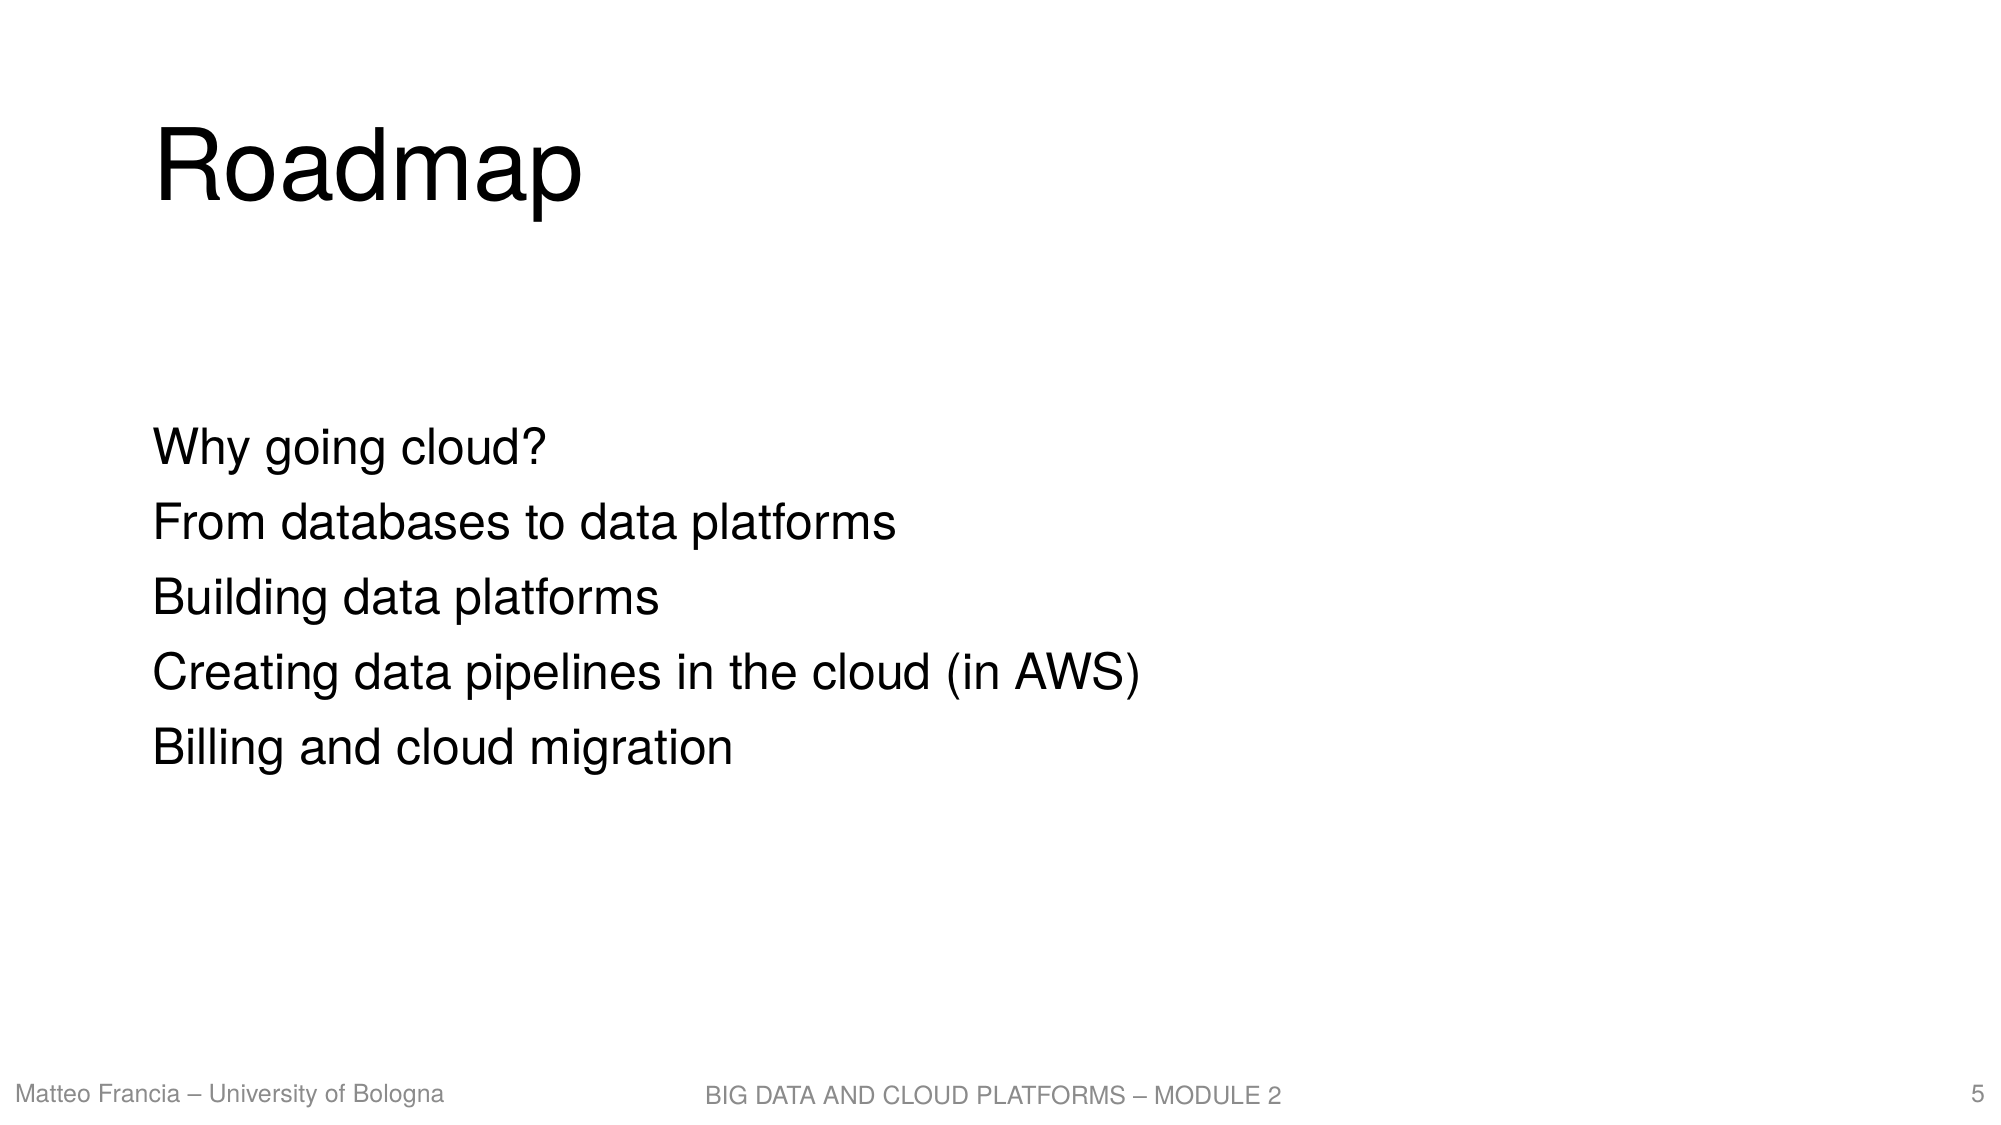

# Roadmap
Why going cloud?
From databases to data platforms
Building data platforms
Creating data pipelines in the cloud (in AWS)
Billing and cloud migration

5
Matteo Francia – University of Bologna